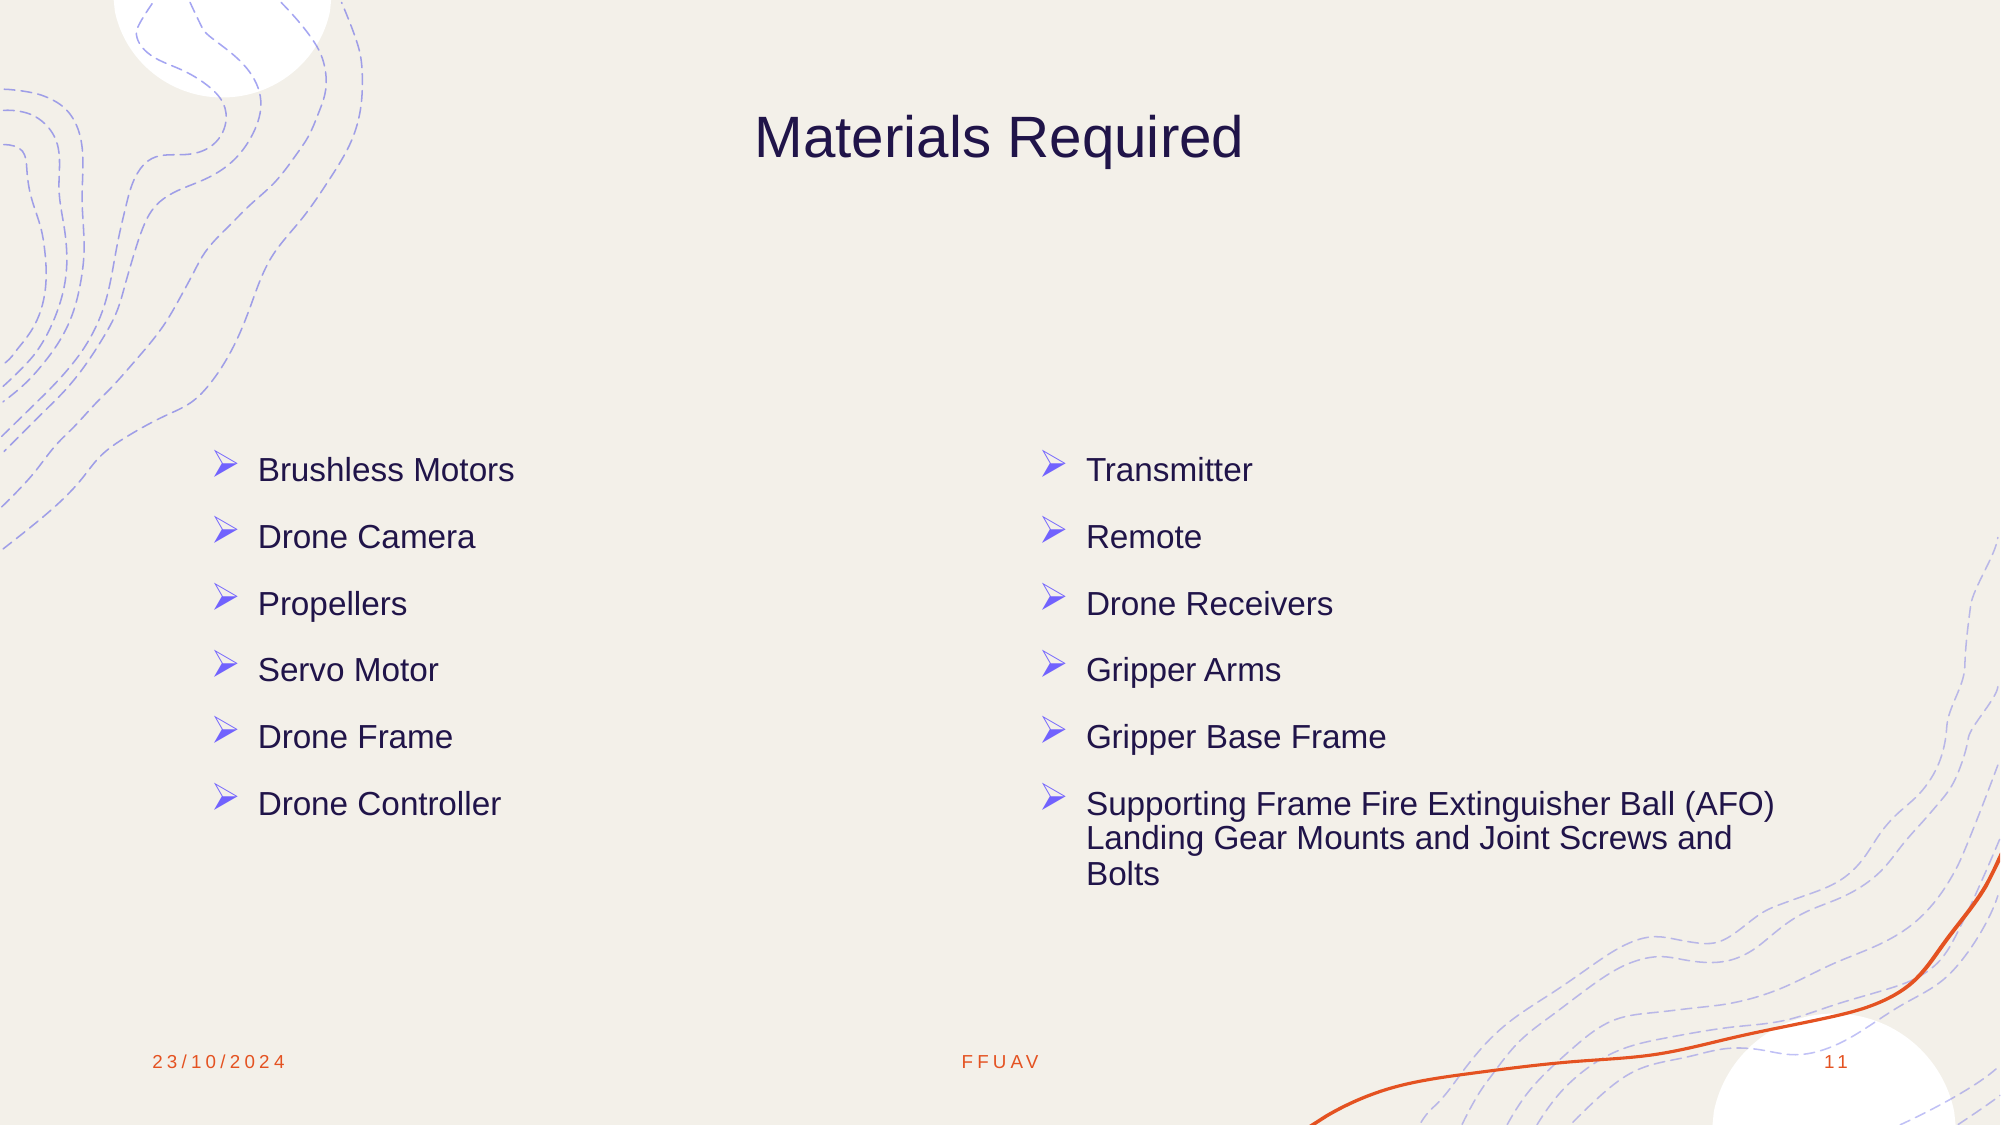

# Materials Required
Transmitter
Remote
Drone Receivers
Gripper Arms
Gripper Base Frame
Supporting Frame Fire Extinguisher Ball (AFO) Landing Gear Mounts and Joint Screws and Bolts

Brushless Motors
Drone Camera
Propellers
Servo Motor
Drone Frame
Drone Controller

23/10/2024
FFUAV
11